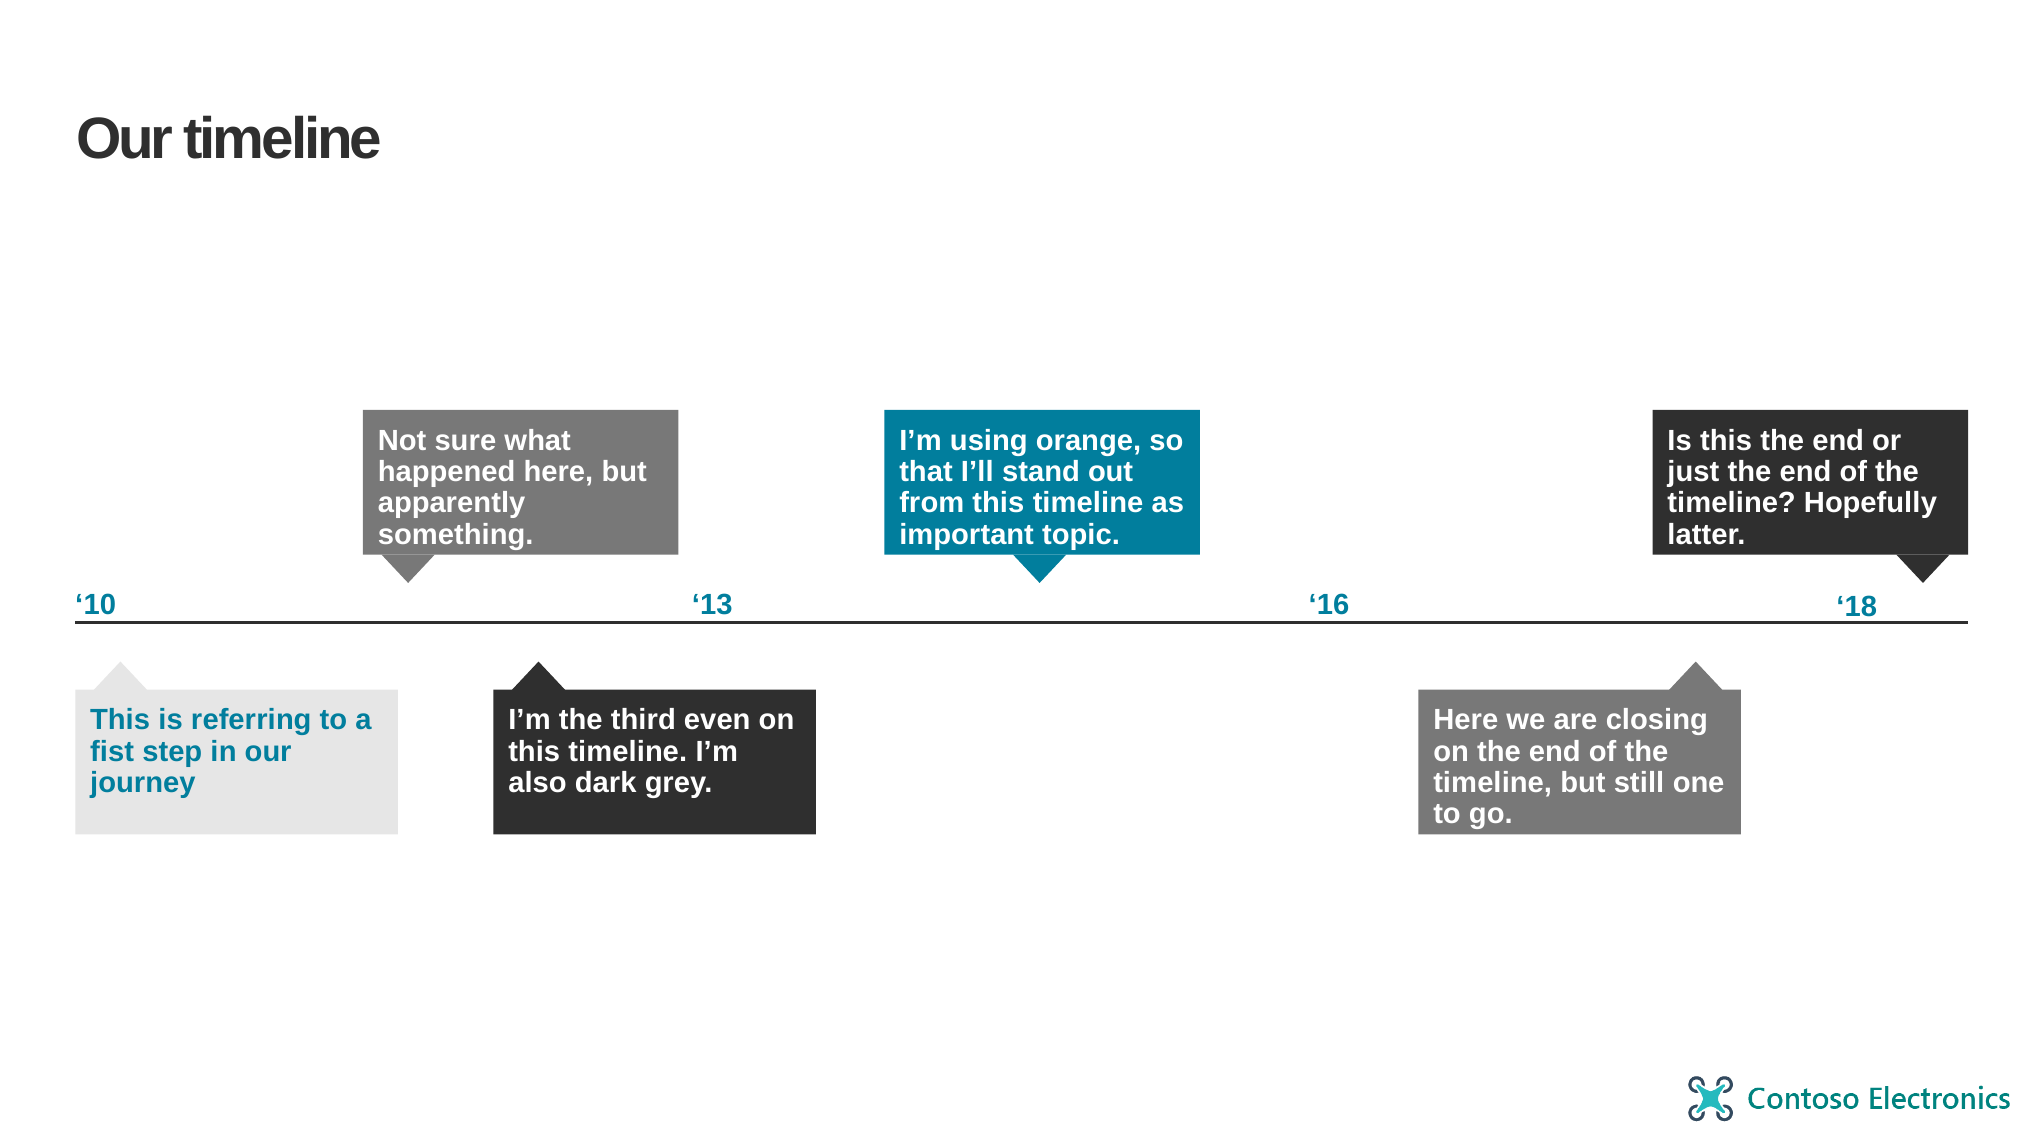

# Our timeline
Not sure what happened here, but apparently something.

I’m using orange, so that I’ll stand out from this timeline as important topic.
Is this the end or just the end of the timeline? Hopefully latter.

‘10
‘13
‘16
‘18

This is referring to a fist step in our journey

I’m the third even on this timeline. I’m also dark grey.

Here we are closing on the end of the timeline, but still one to go.